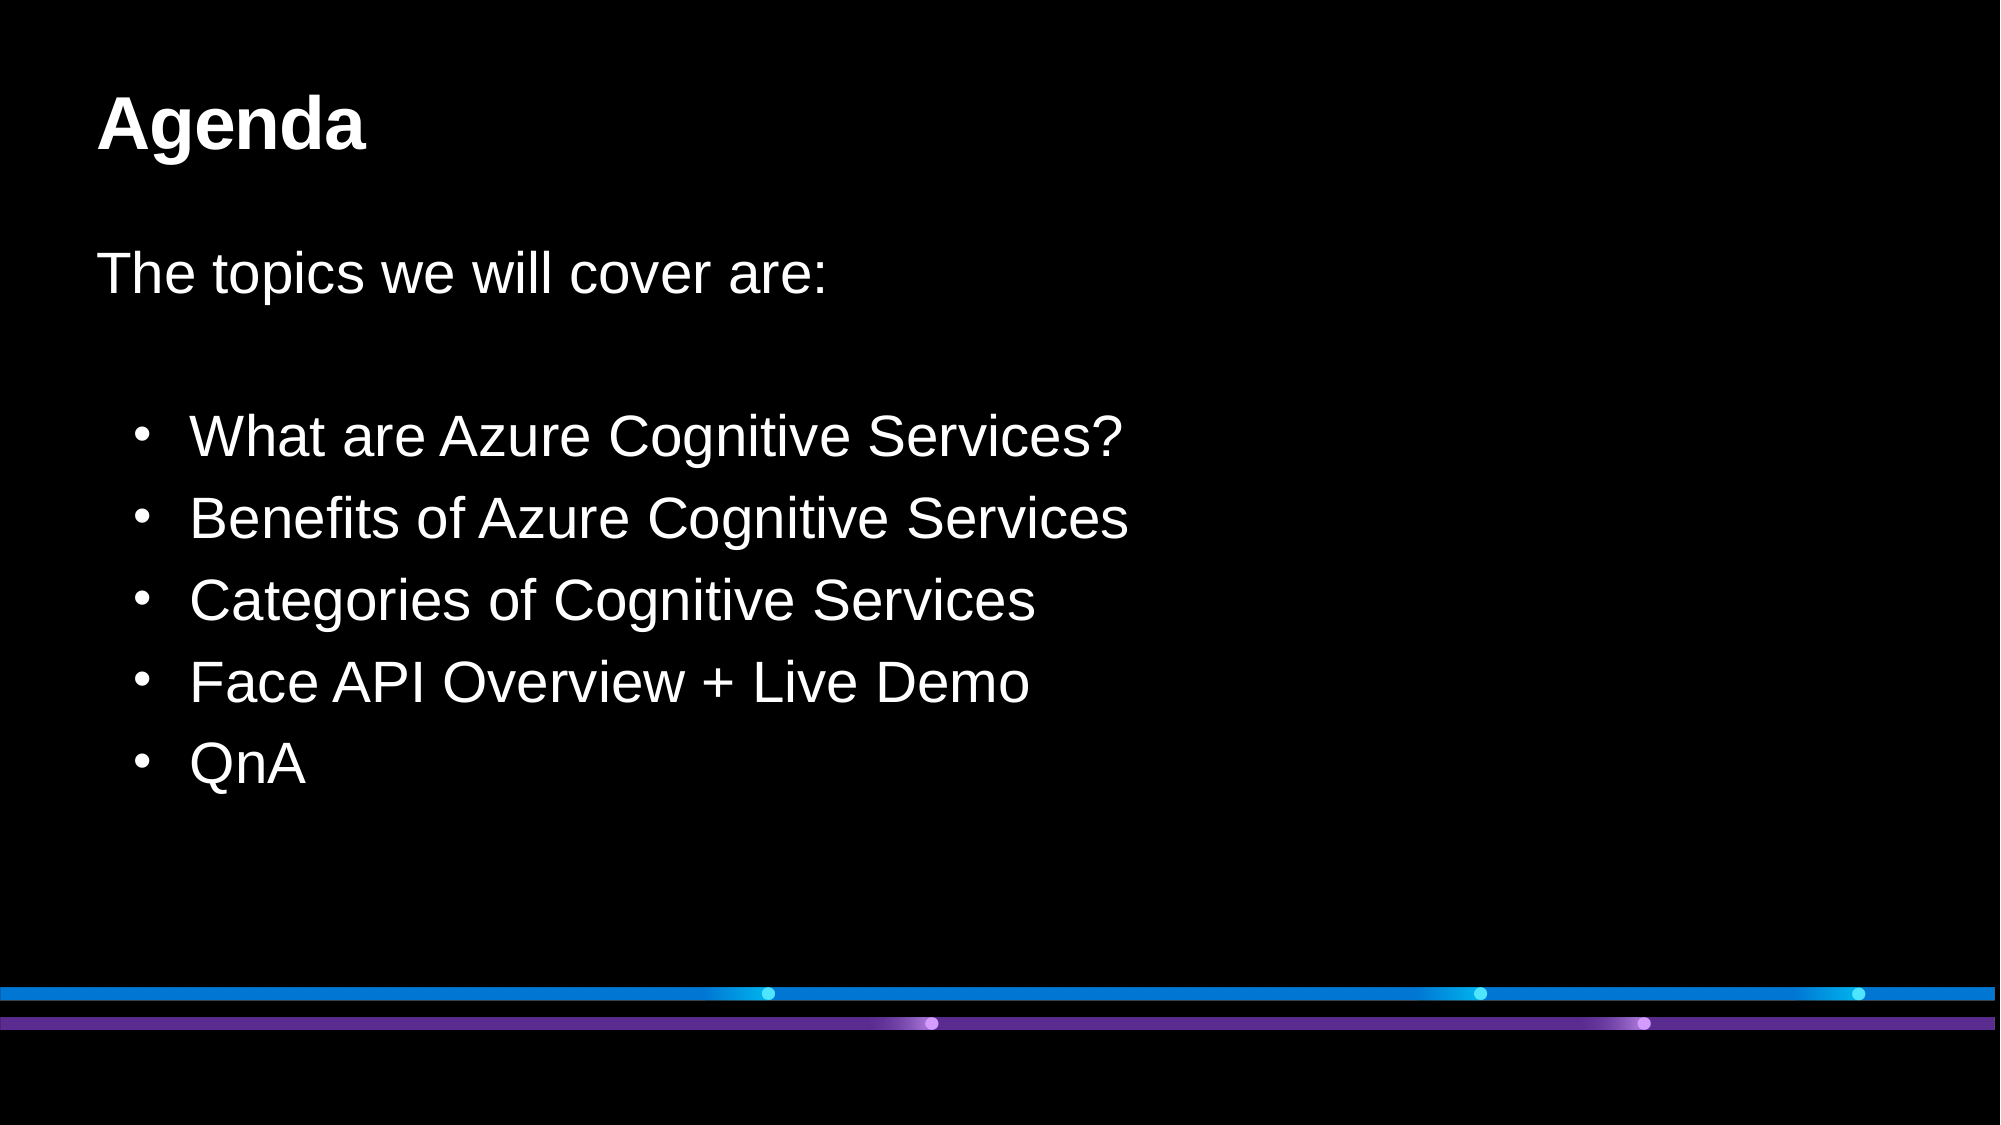

# Agenda
The topics we will cover are:

What are Azure Cognitive Services?
Benefits of Azure Cognitive Services
Categories of Cognitive Services
Face API Overview + Live Demo
QnA